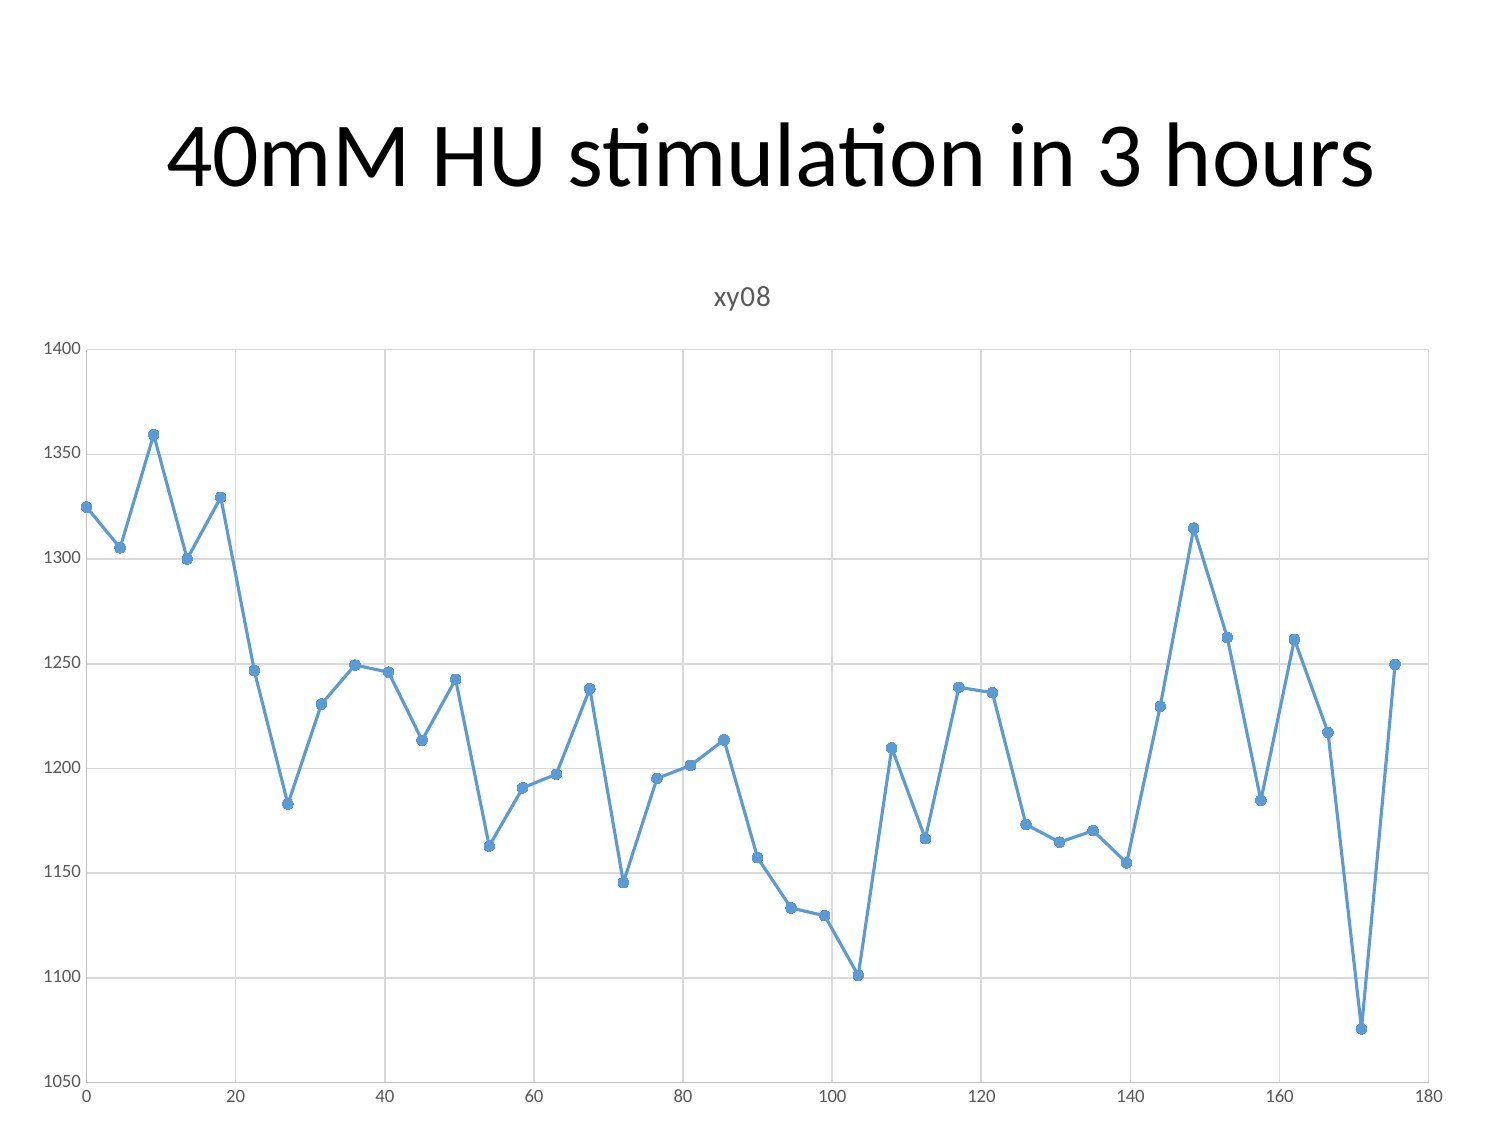

# 40mM HU stimulation in 3 hours

### Chart: xy08

| Category |  |
|---|---|